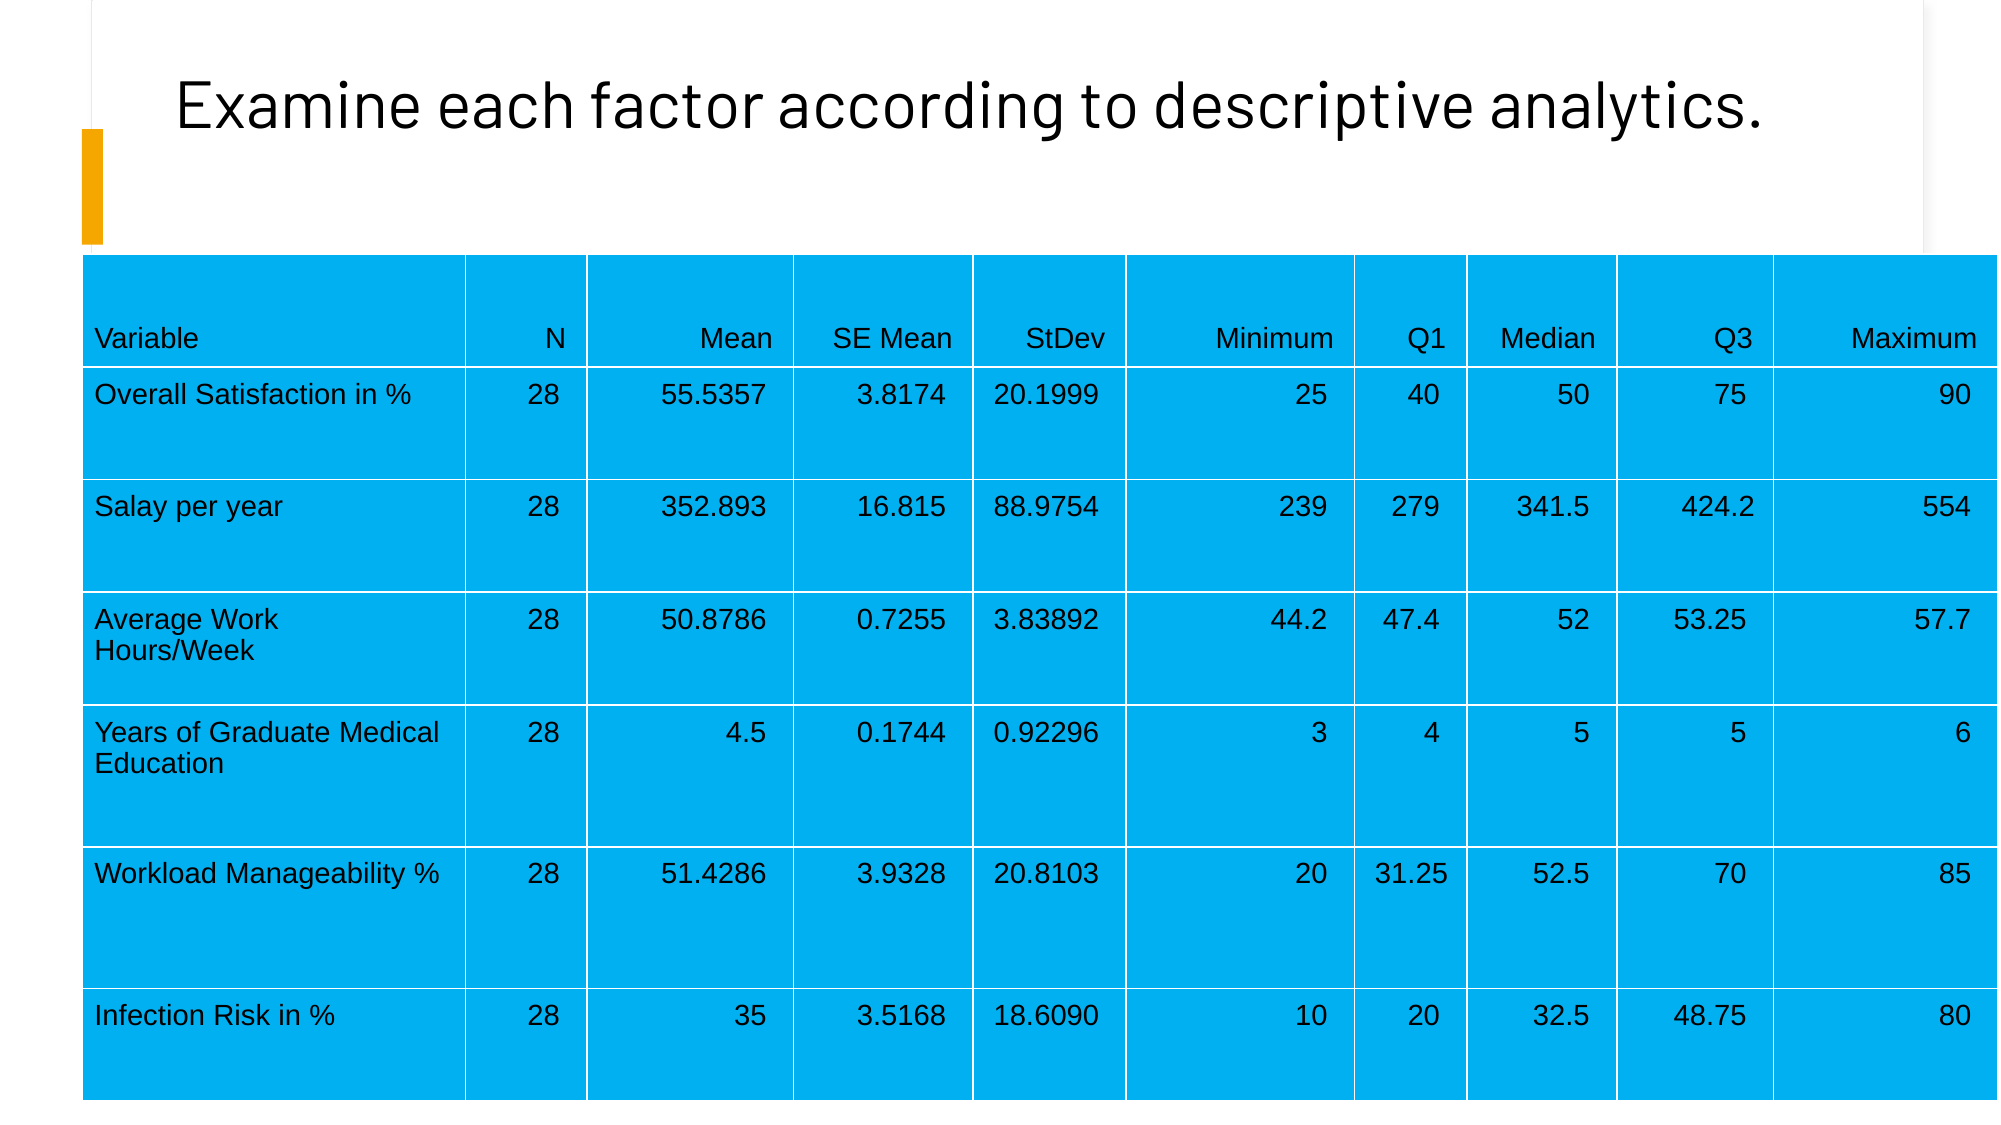

# Examine each factor according to descriptive analytics.
| Variable | N | Mean | SE Mean | StDev | Minimum | Q1 | Median | Q3 | Maximum |
| --- | --- | --- | --- | --- | --- | --- | --- | --- | --- |
| Overall Satisfaction in % | 28 | 55.5357 | 3.8174 | 20.1999 | 25 | 40 | 50 | 75 | 90 |
| Salay per year | 28 | 352.893 | 16.815 | 88.9754 | 239 | 279 | 341.5 | 424.2 | 554 |
| Average Work Hours/Week | 28 | 50.8786 | 0.7255 | 3.83892 | 44.2 | 47.4 | 52 | 53.25 | 57.7 |
| Years of Graduate Medical Education | 28 | 4.5 | 0.1744 | 0.92296 | 3 | 4 | 5 | 5 | 6 |
| Workload Manageability % | 28 | 51.4286 | 3.9328 | 20.8103 | 20 | 31.25 | 52.5 | 70 | 85 |
| Infection Risk in % | 28 | 35 | 3.5168 | 18.6090 | 10 | 20 | 32.5 | 48.75 | 80 |